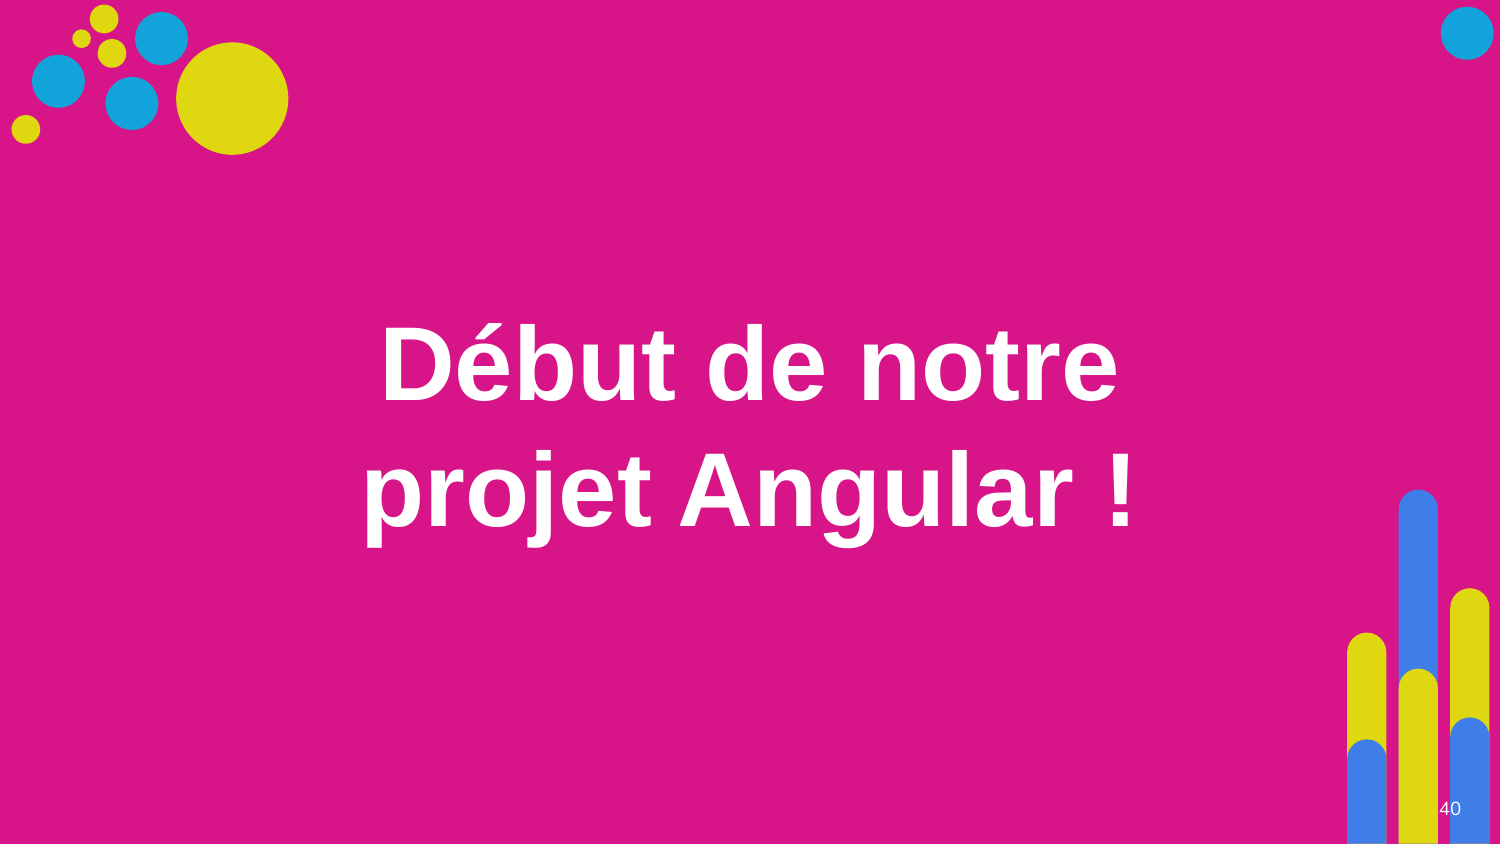

# Début de notre projet Angular !
40